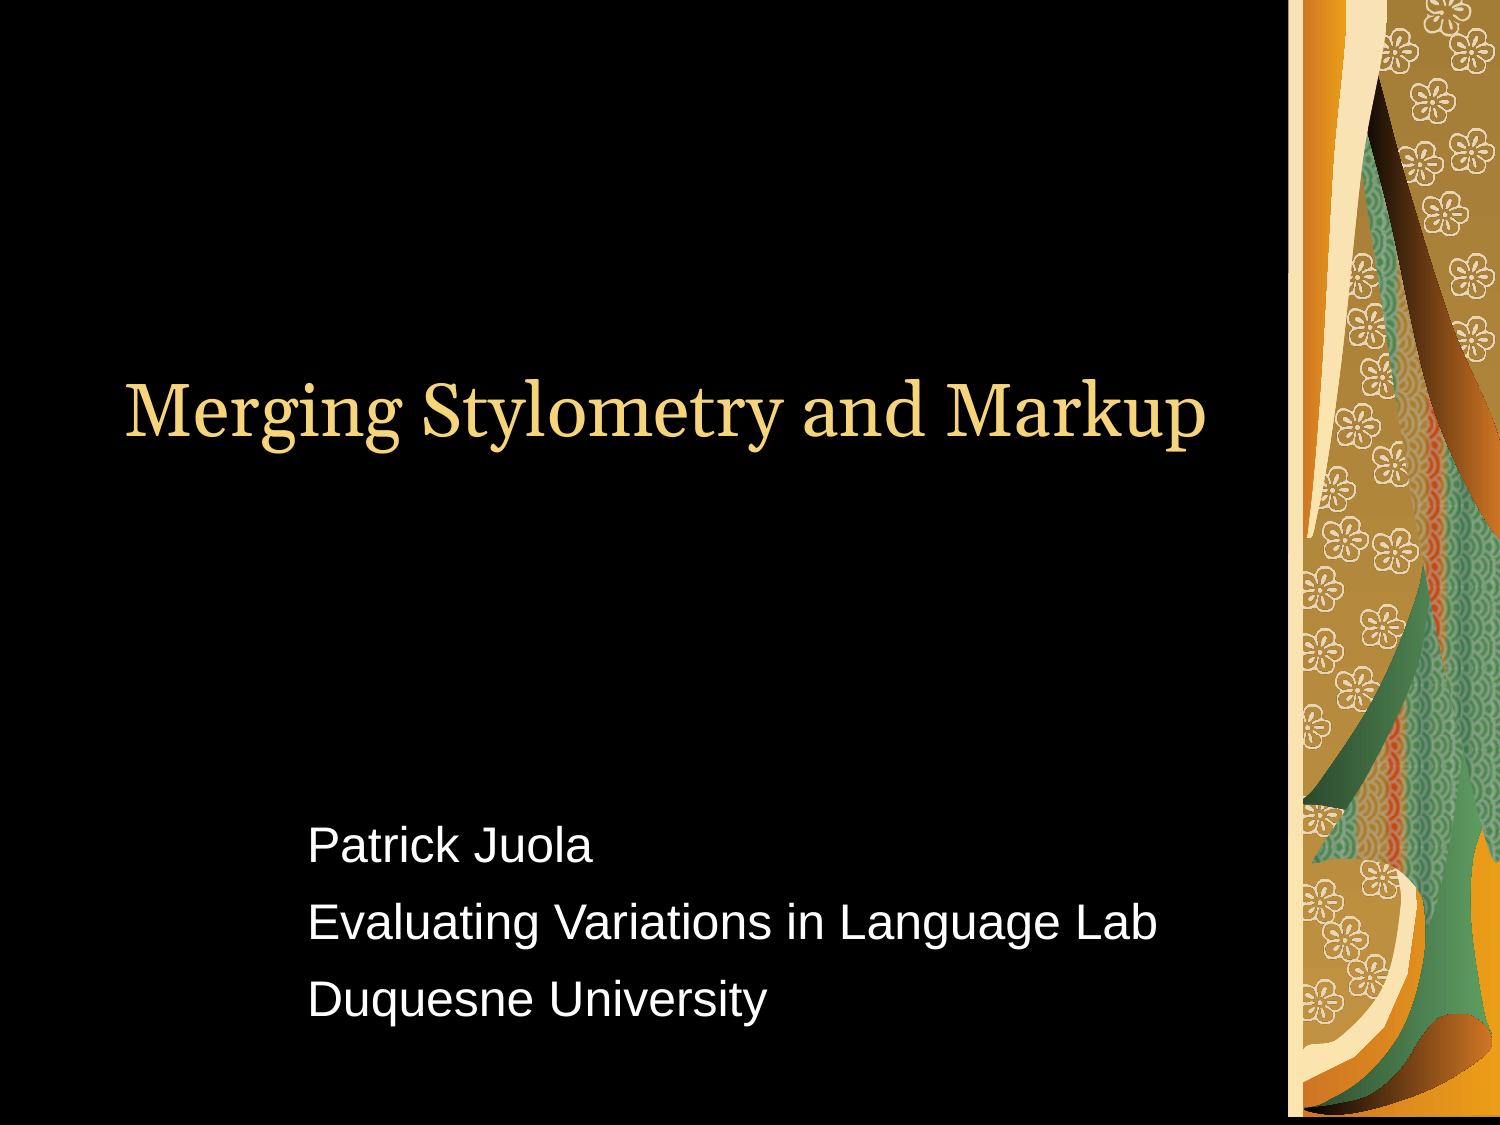

# Merging Stylometry and Markup
Patrick Juola
Evaluating Variations in Language Lab
Duquesne University